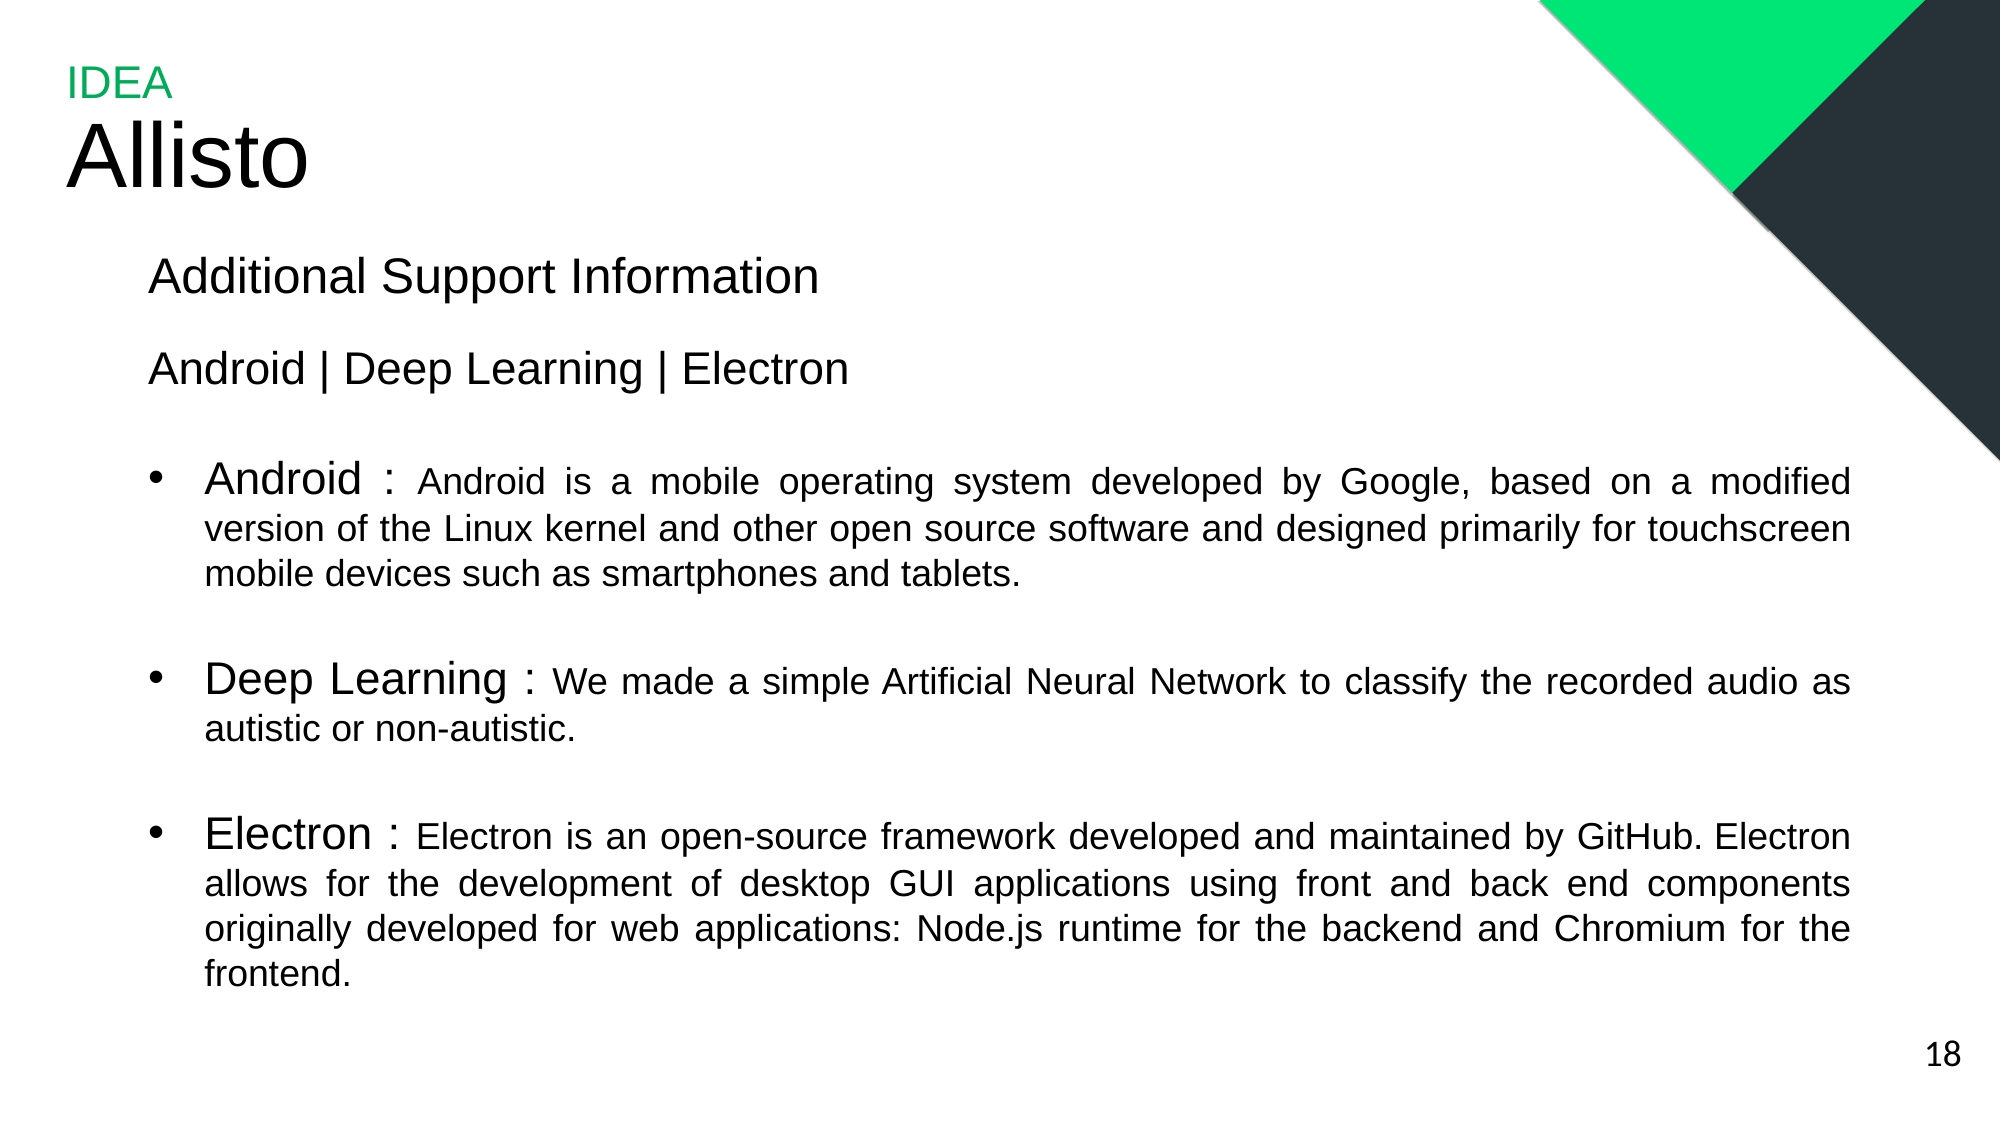

IDEA
Allisto
Additional Support Information
Android | Deep Learning | Electron

Android : Android is a mobile operating system developed by Google, based on a modified version of the Linux kernel and other open source software and designed primarily for touchscreen mobile devices such as smartphones and tablets.

Deep Learning : We made a simple Artificial Neural Network to classify the recorded audio as autistic or non-autistic.

Electron : Electron is an open-source framework developed and maintained by GitHub. Electron allows for the development of desktop GUI applications using front and back end components originally developed for web applications: Node.js runtime for the backend and Chromium for the frontend.

18